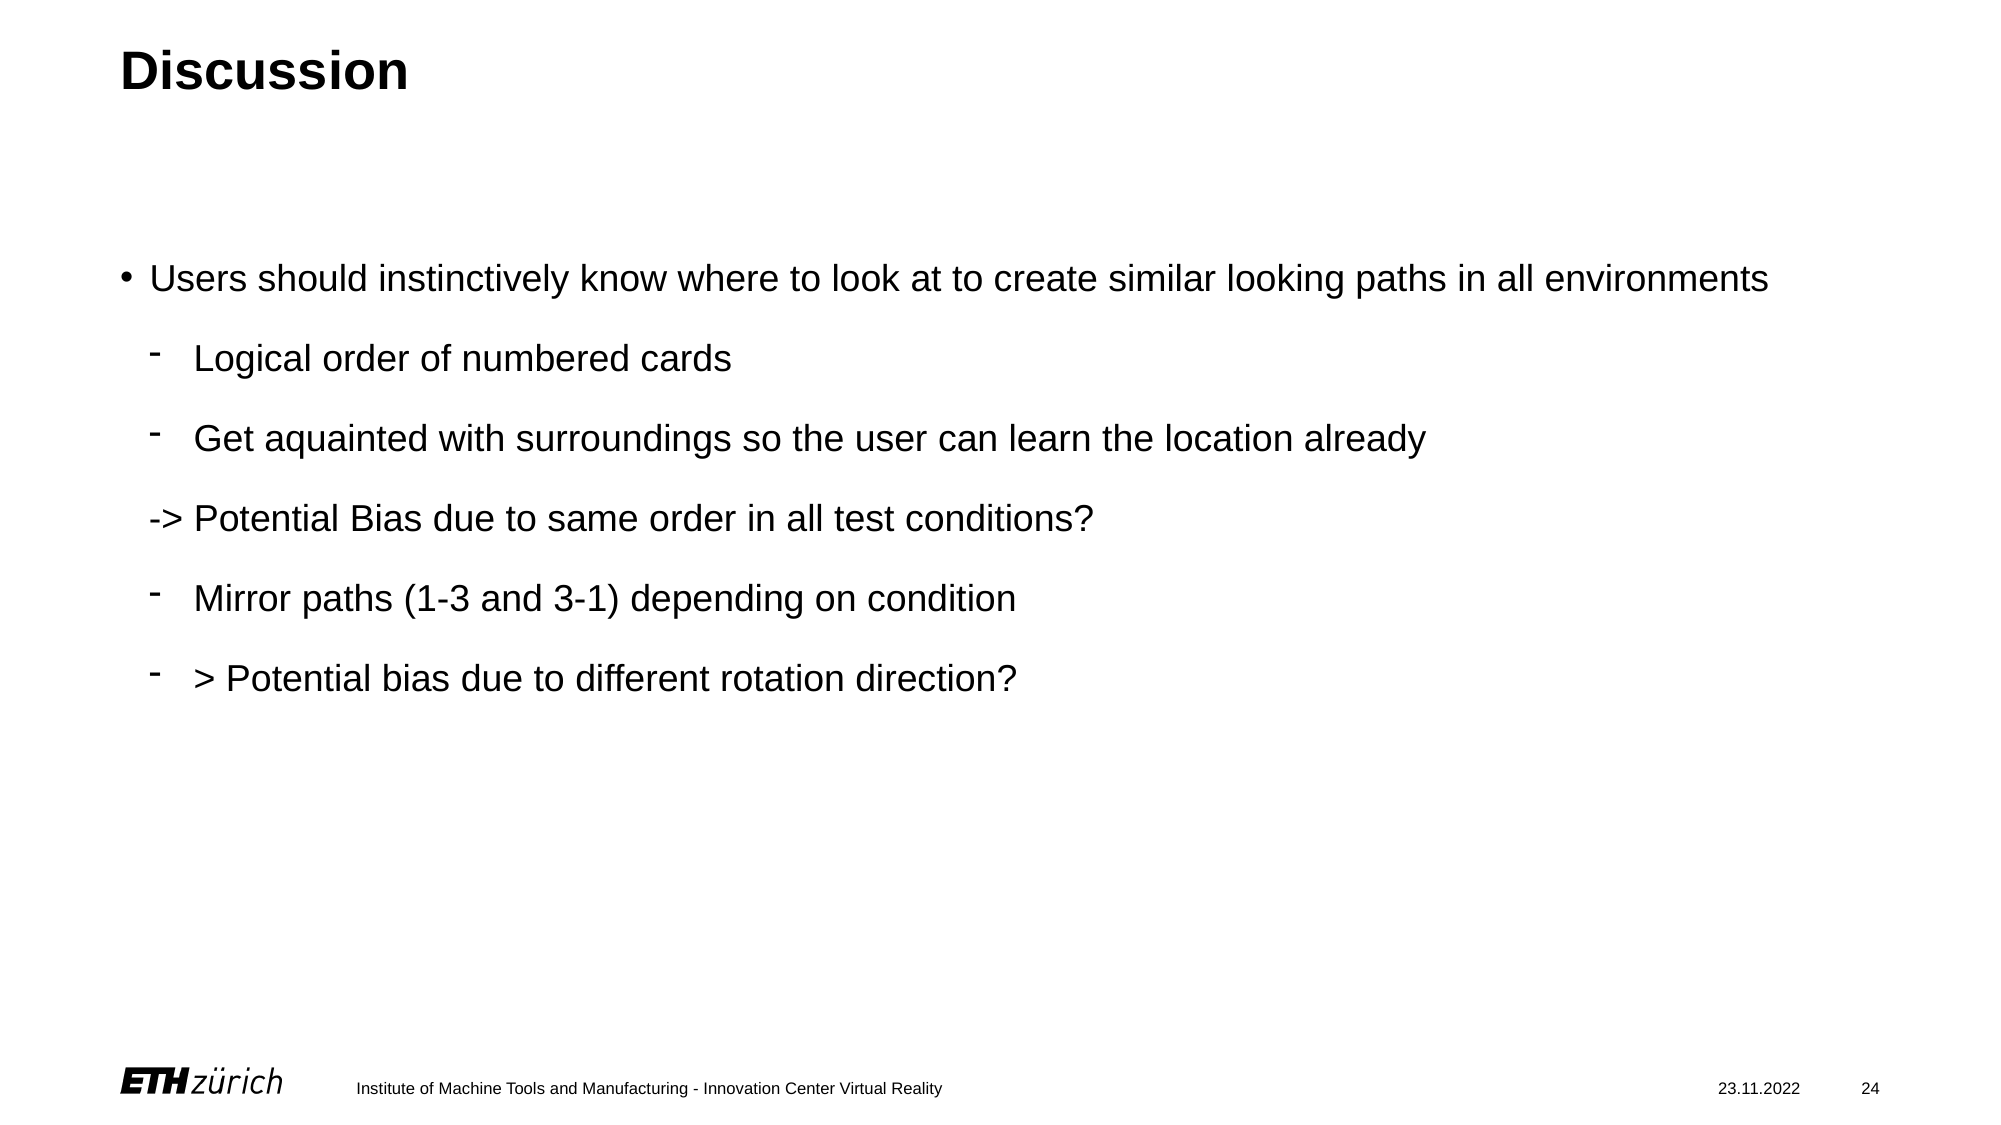

# Discussion
Users should instinctively know where to look at to create similar looking paths in all environments
Logical order of numbered cards
Get aquainted with surroundings so the user can learn the location already
-> Potential Bias due to same order in all test conditions?
Mirror paths (1-3 and 3-1) depending on condition
> Potential bias due to different rotation direction?

Institute of Machine Tools and Manufacturing - Innovation Center Virtual Reality
23.11.2022
24